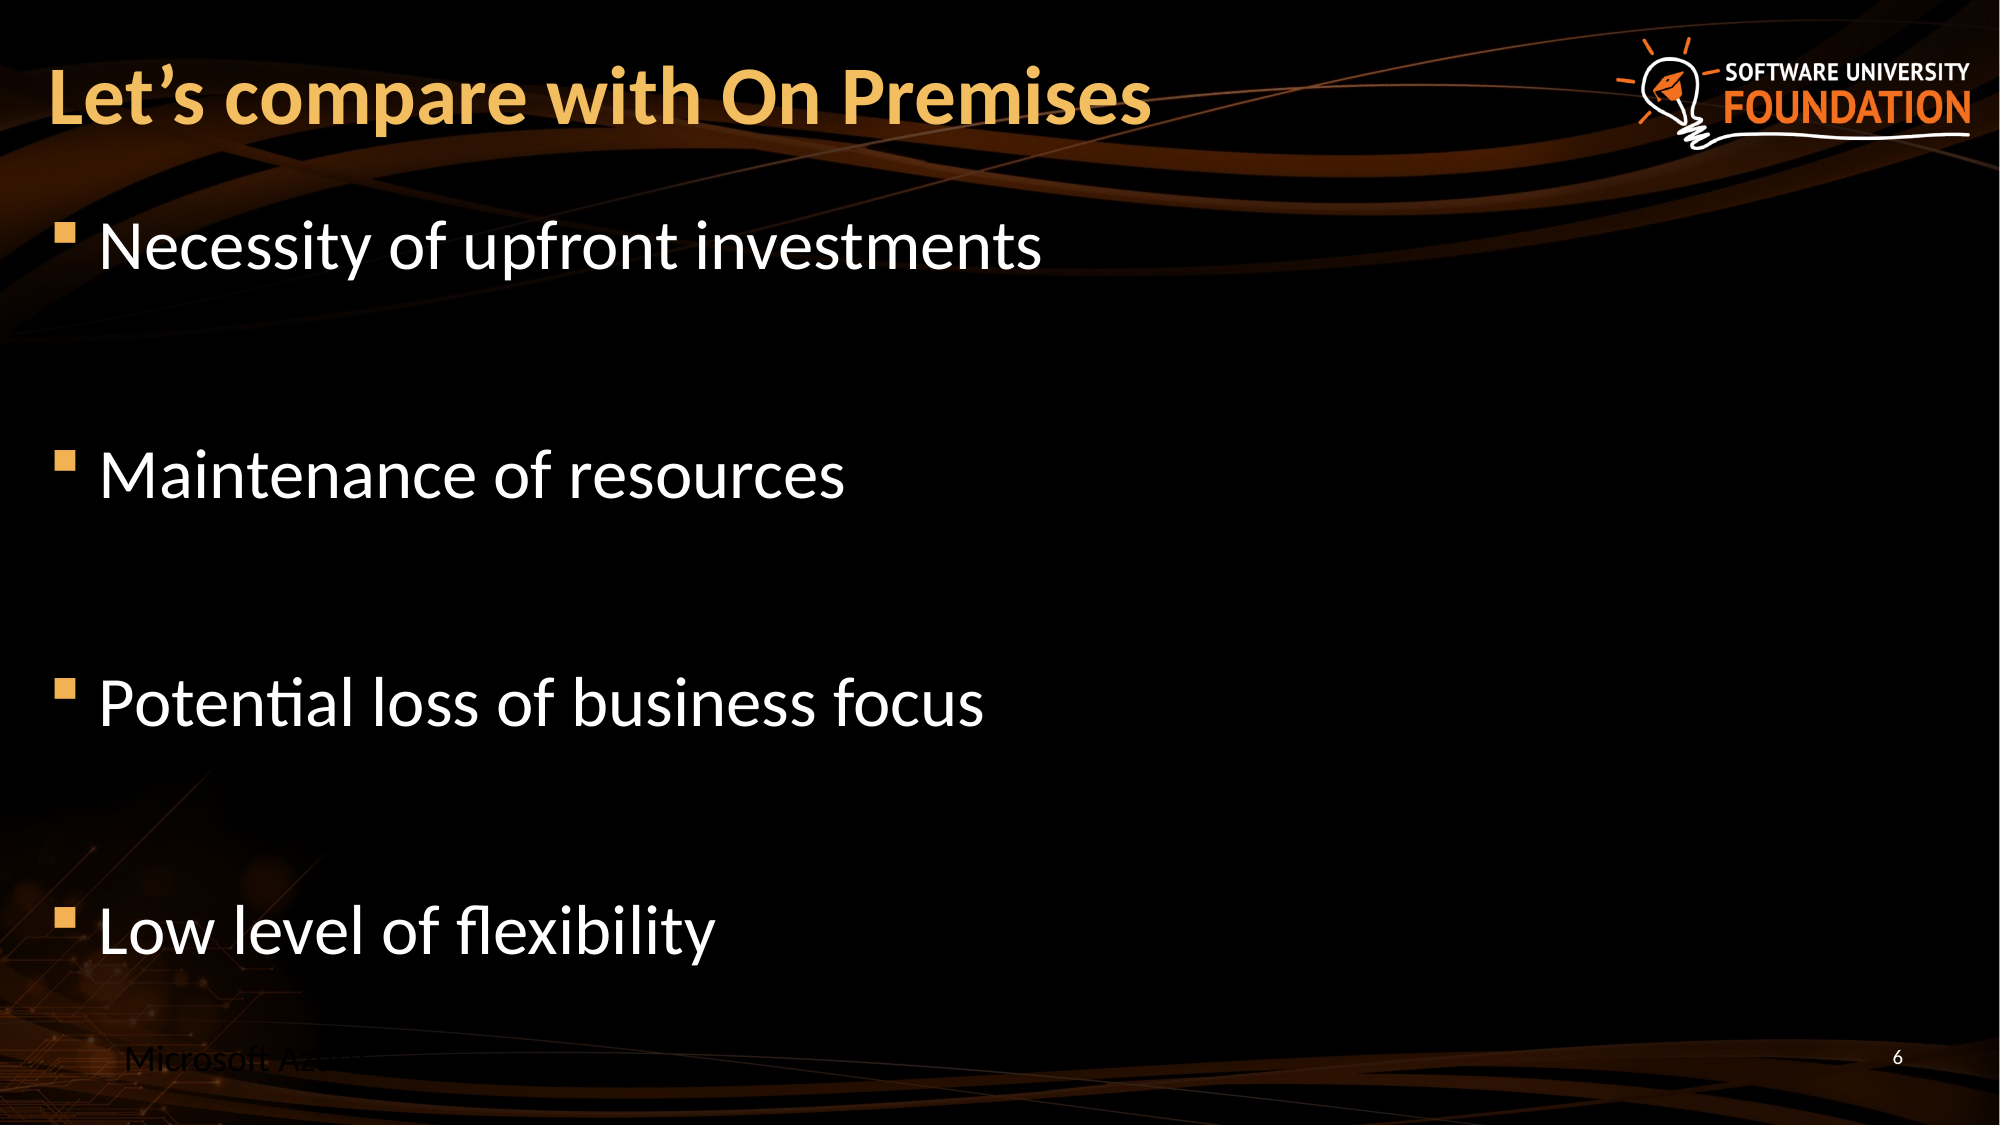

# Let’s compare with On Premises
Necessity of upfront investments

Maintenance of resources

Potential loss of business focus

Low level of flexibility
Microsoft Azure
6